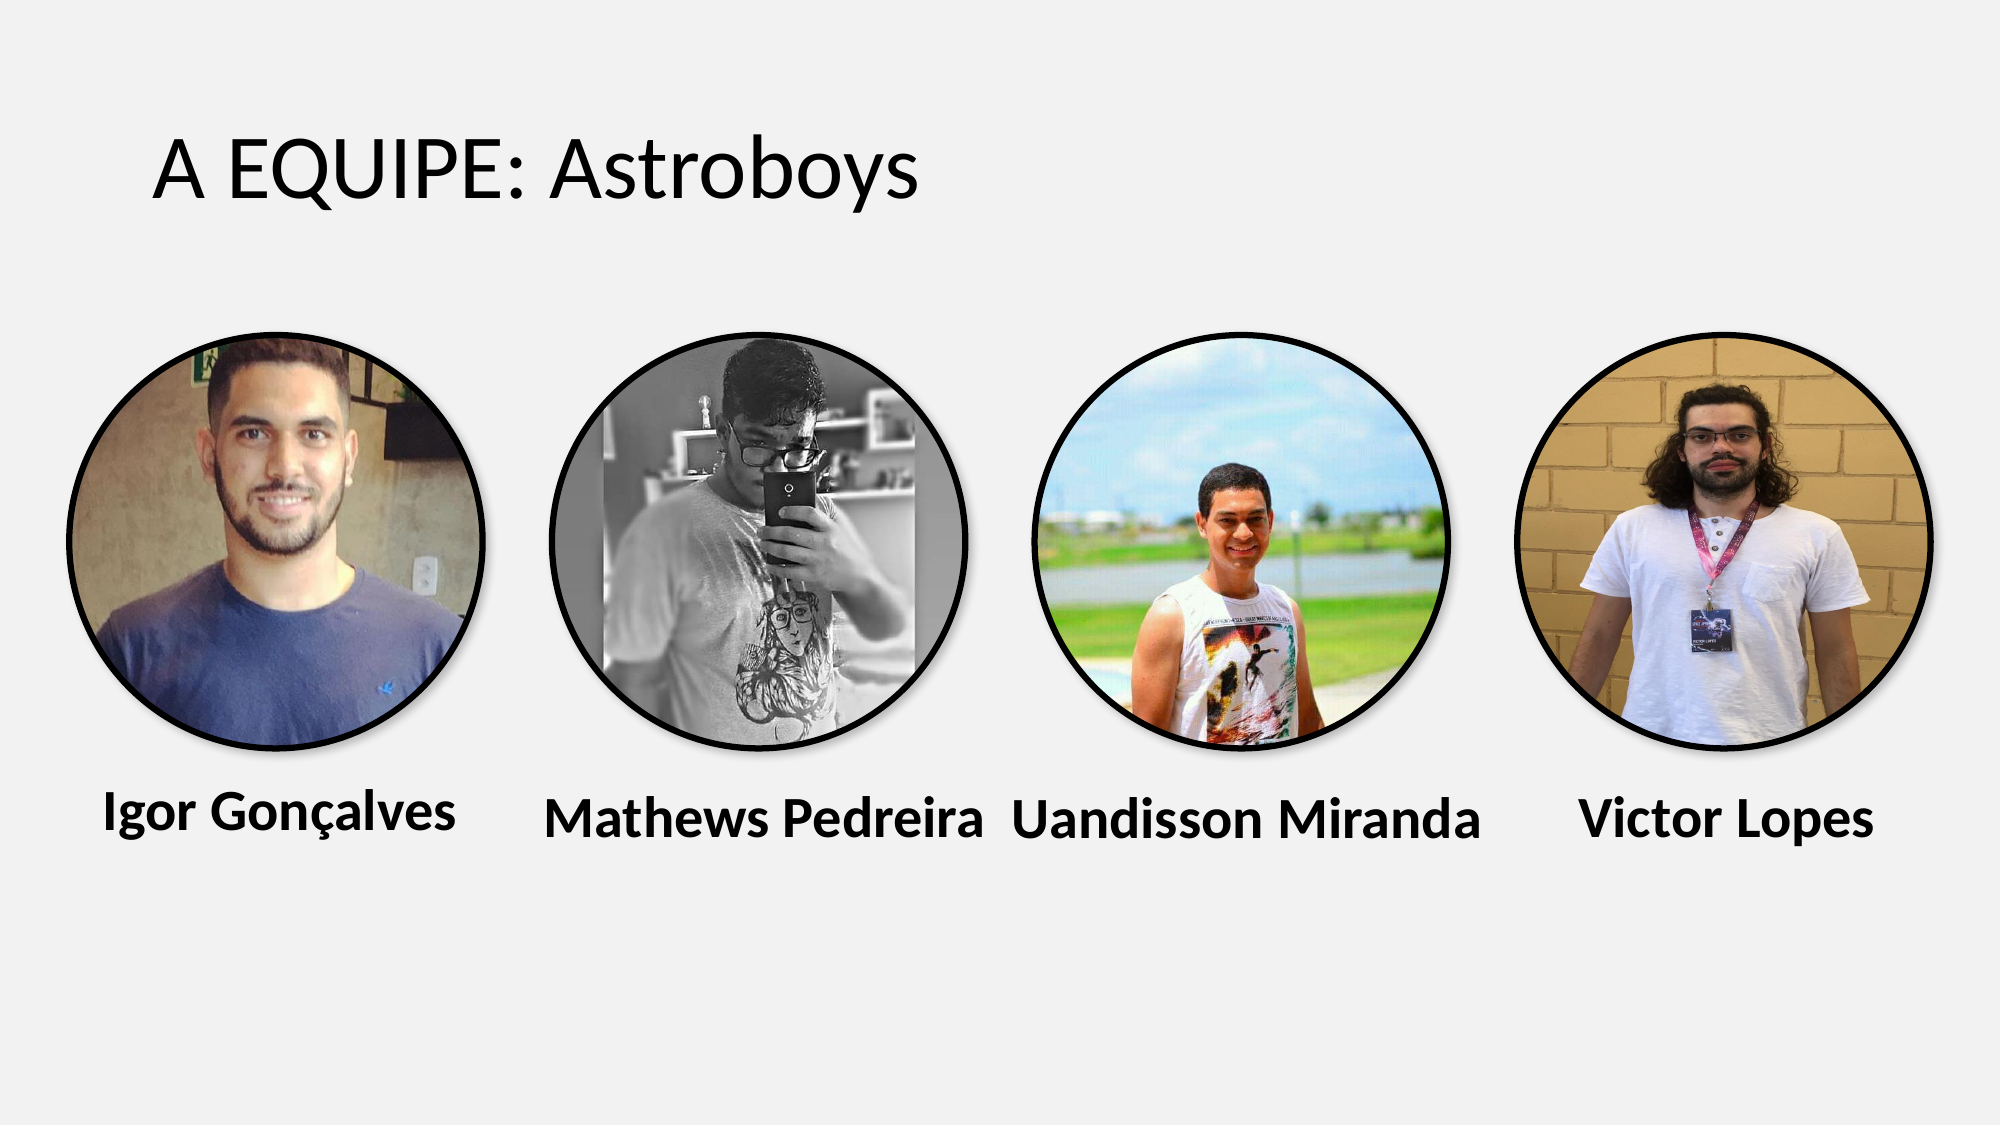

# A EQUIPE: Astroboys

Igor Gonçalves
Mathews Pedreira
Victor Lopes
Uandisson Miranda